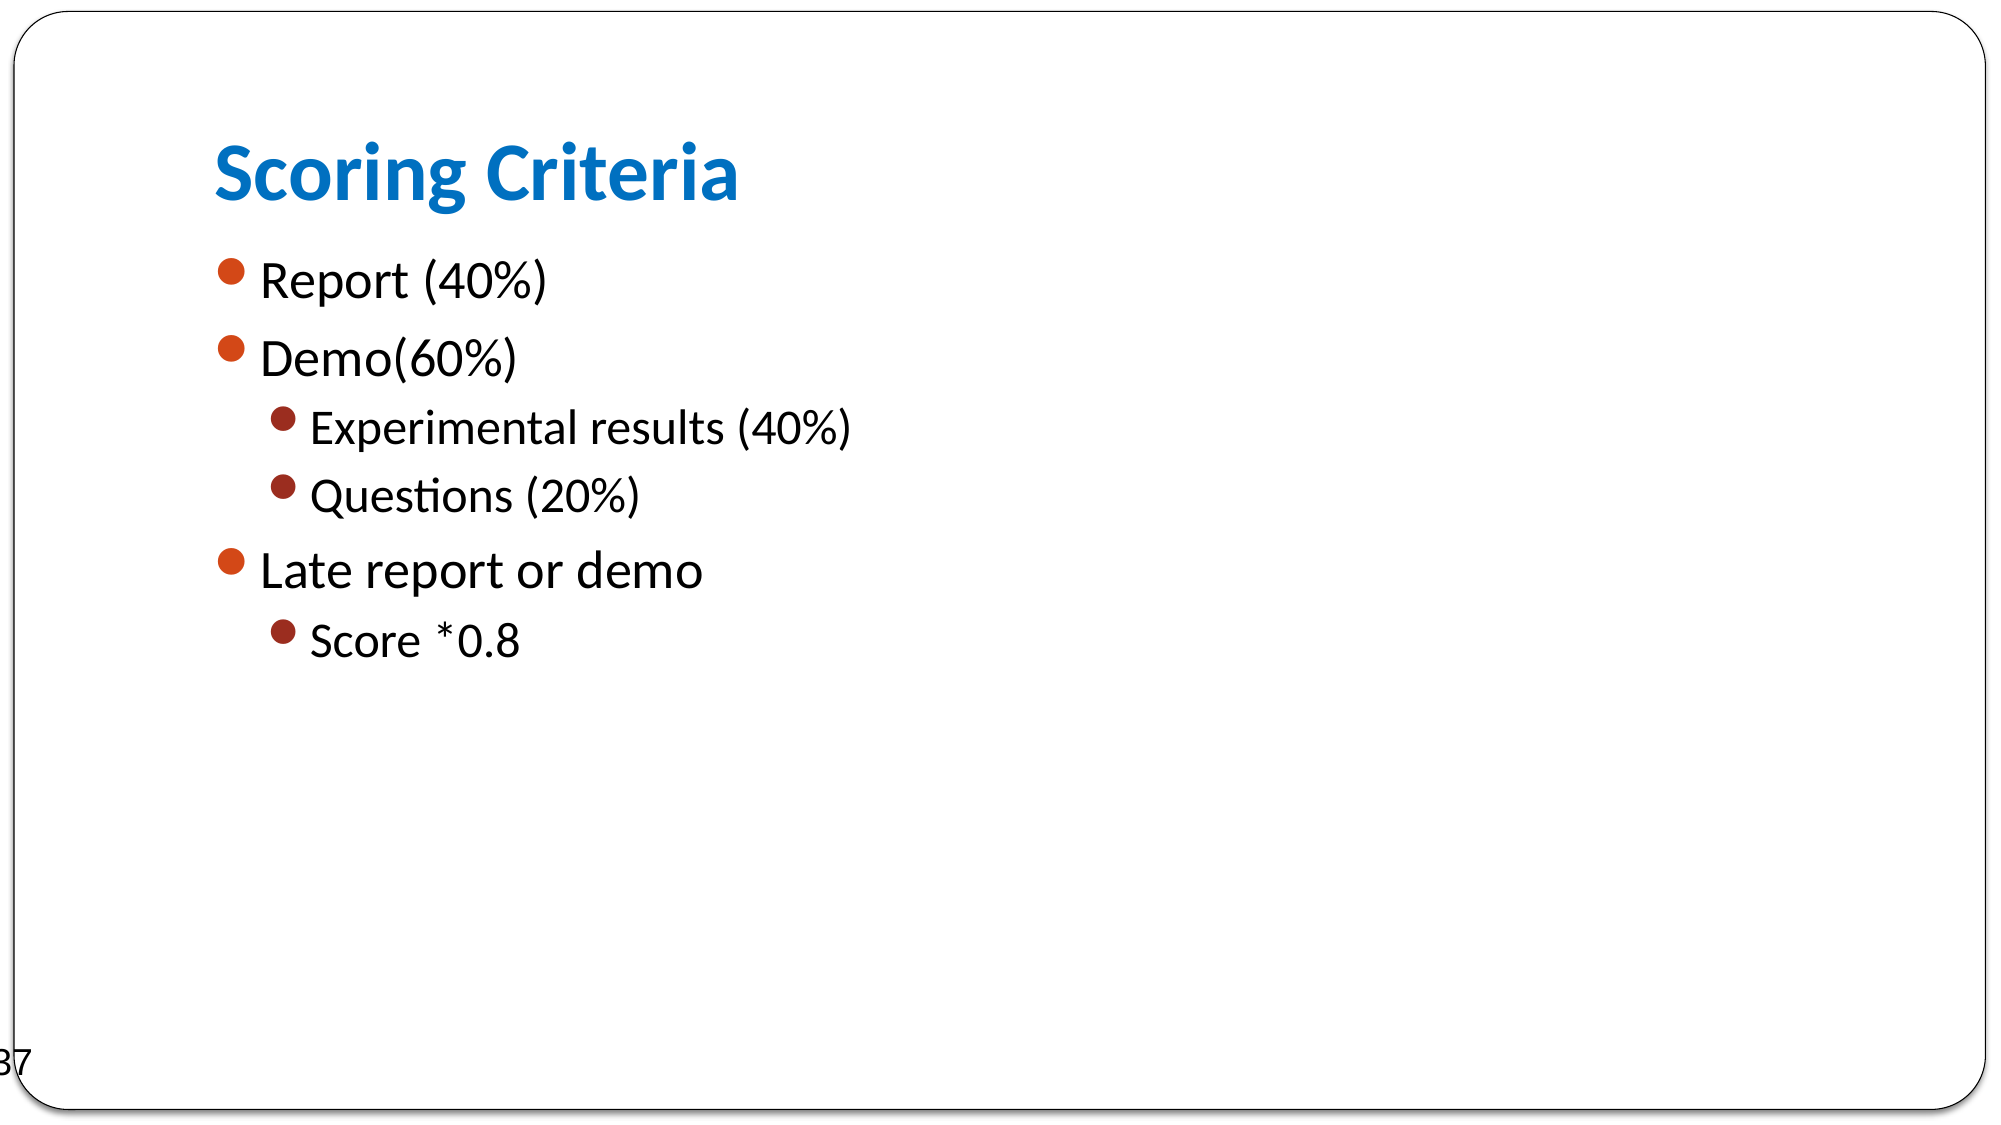

# Scoring Criteria
Report (40%)
Demo(60%)
Experimental results (40%)
Questions (20%)
Late report or demo
Score *0.8